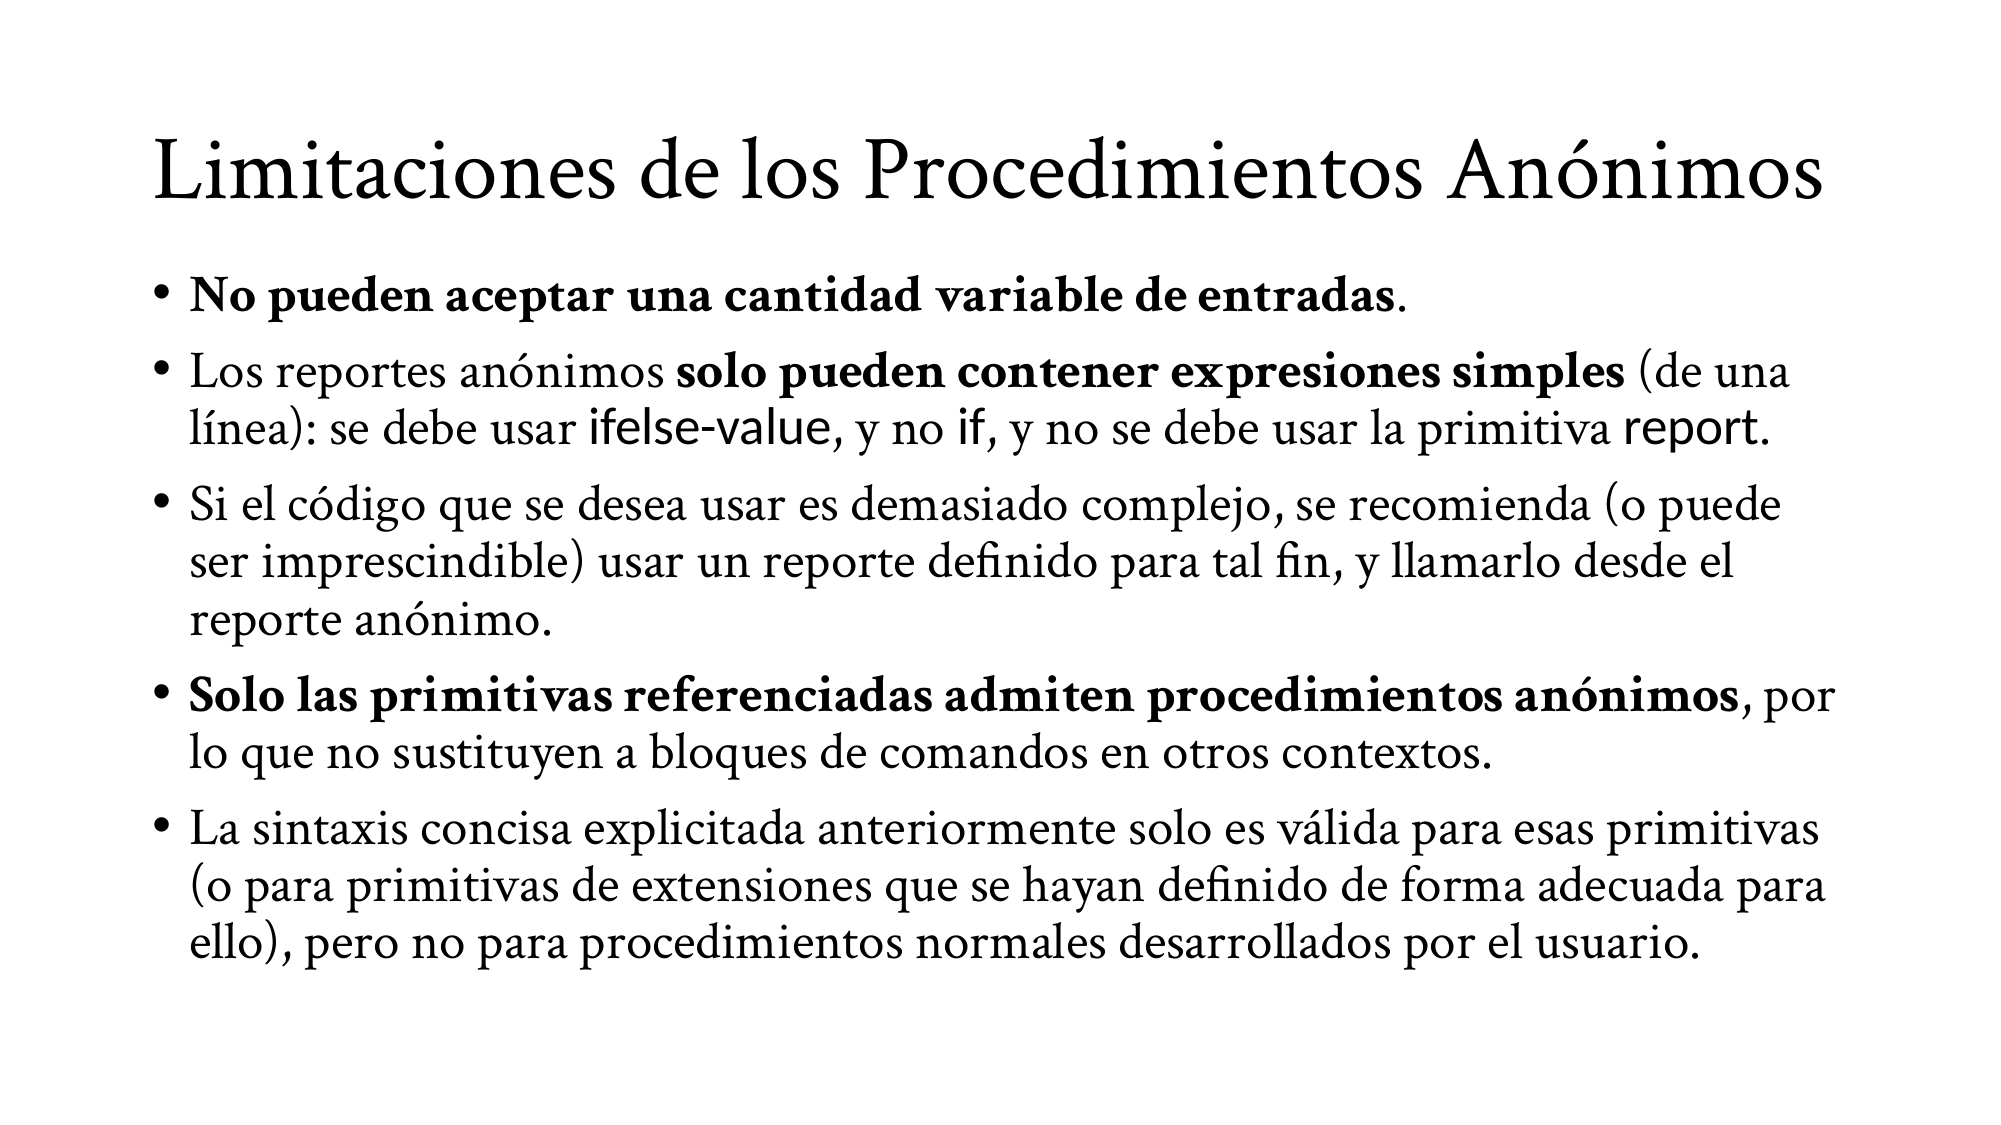

# Limitaciones de los Procedimientos Anónimos
No pueden aceptar una cantidad variable de entradas.
Los reportes anónimos solo pueden contener expresiones simples (de una línea): se debe usar ifelse-value, y no if, y no se debe usar la primitiva report.
Si el código que se desea usar es demasiado complejo, se recomienda (o puede ser imprescindible) usar un reporte definido para tal fin, y llamarlo desde el reporte anónimo.
Solo las primitivas referenciadas admiten procedimientos anónimos, por lo que no sustituyen a bloques de comandos en otros contextos.
La sintaxis concisa explicitada anteriormente solo es válida para esas primitivas (o para primitivas de extensiones que se hayan definido de forma adecuada para ello), pero no para procedimientos normales desarrollados por el usuario.